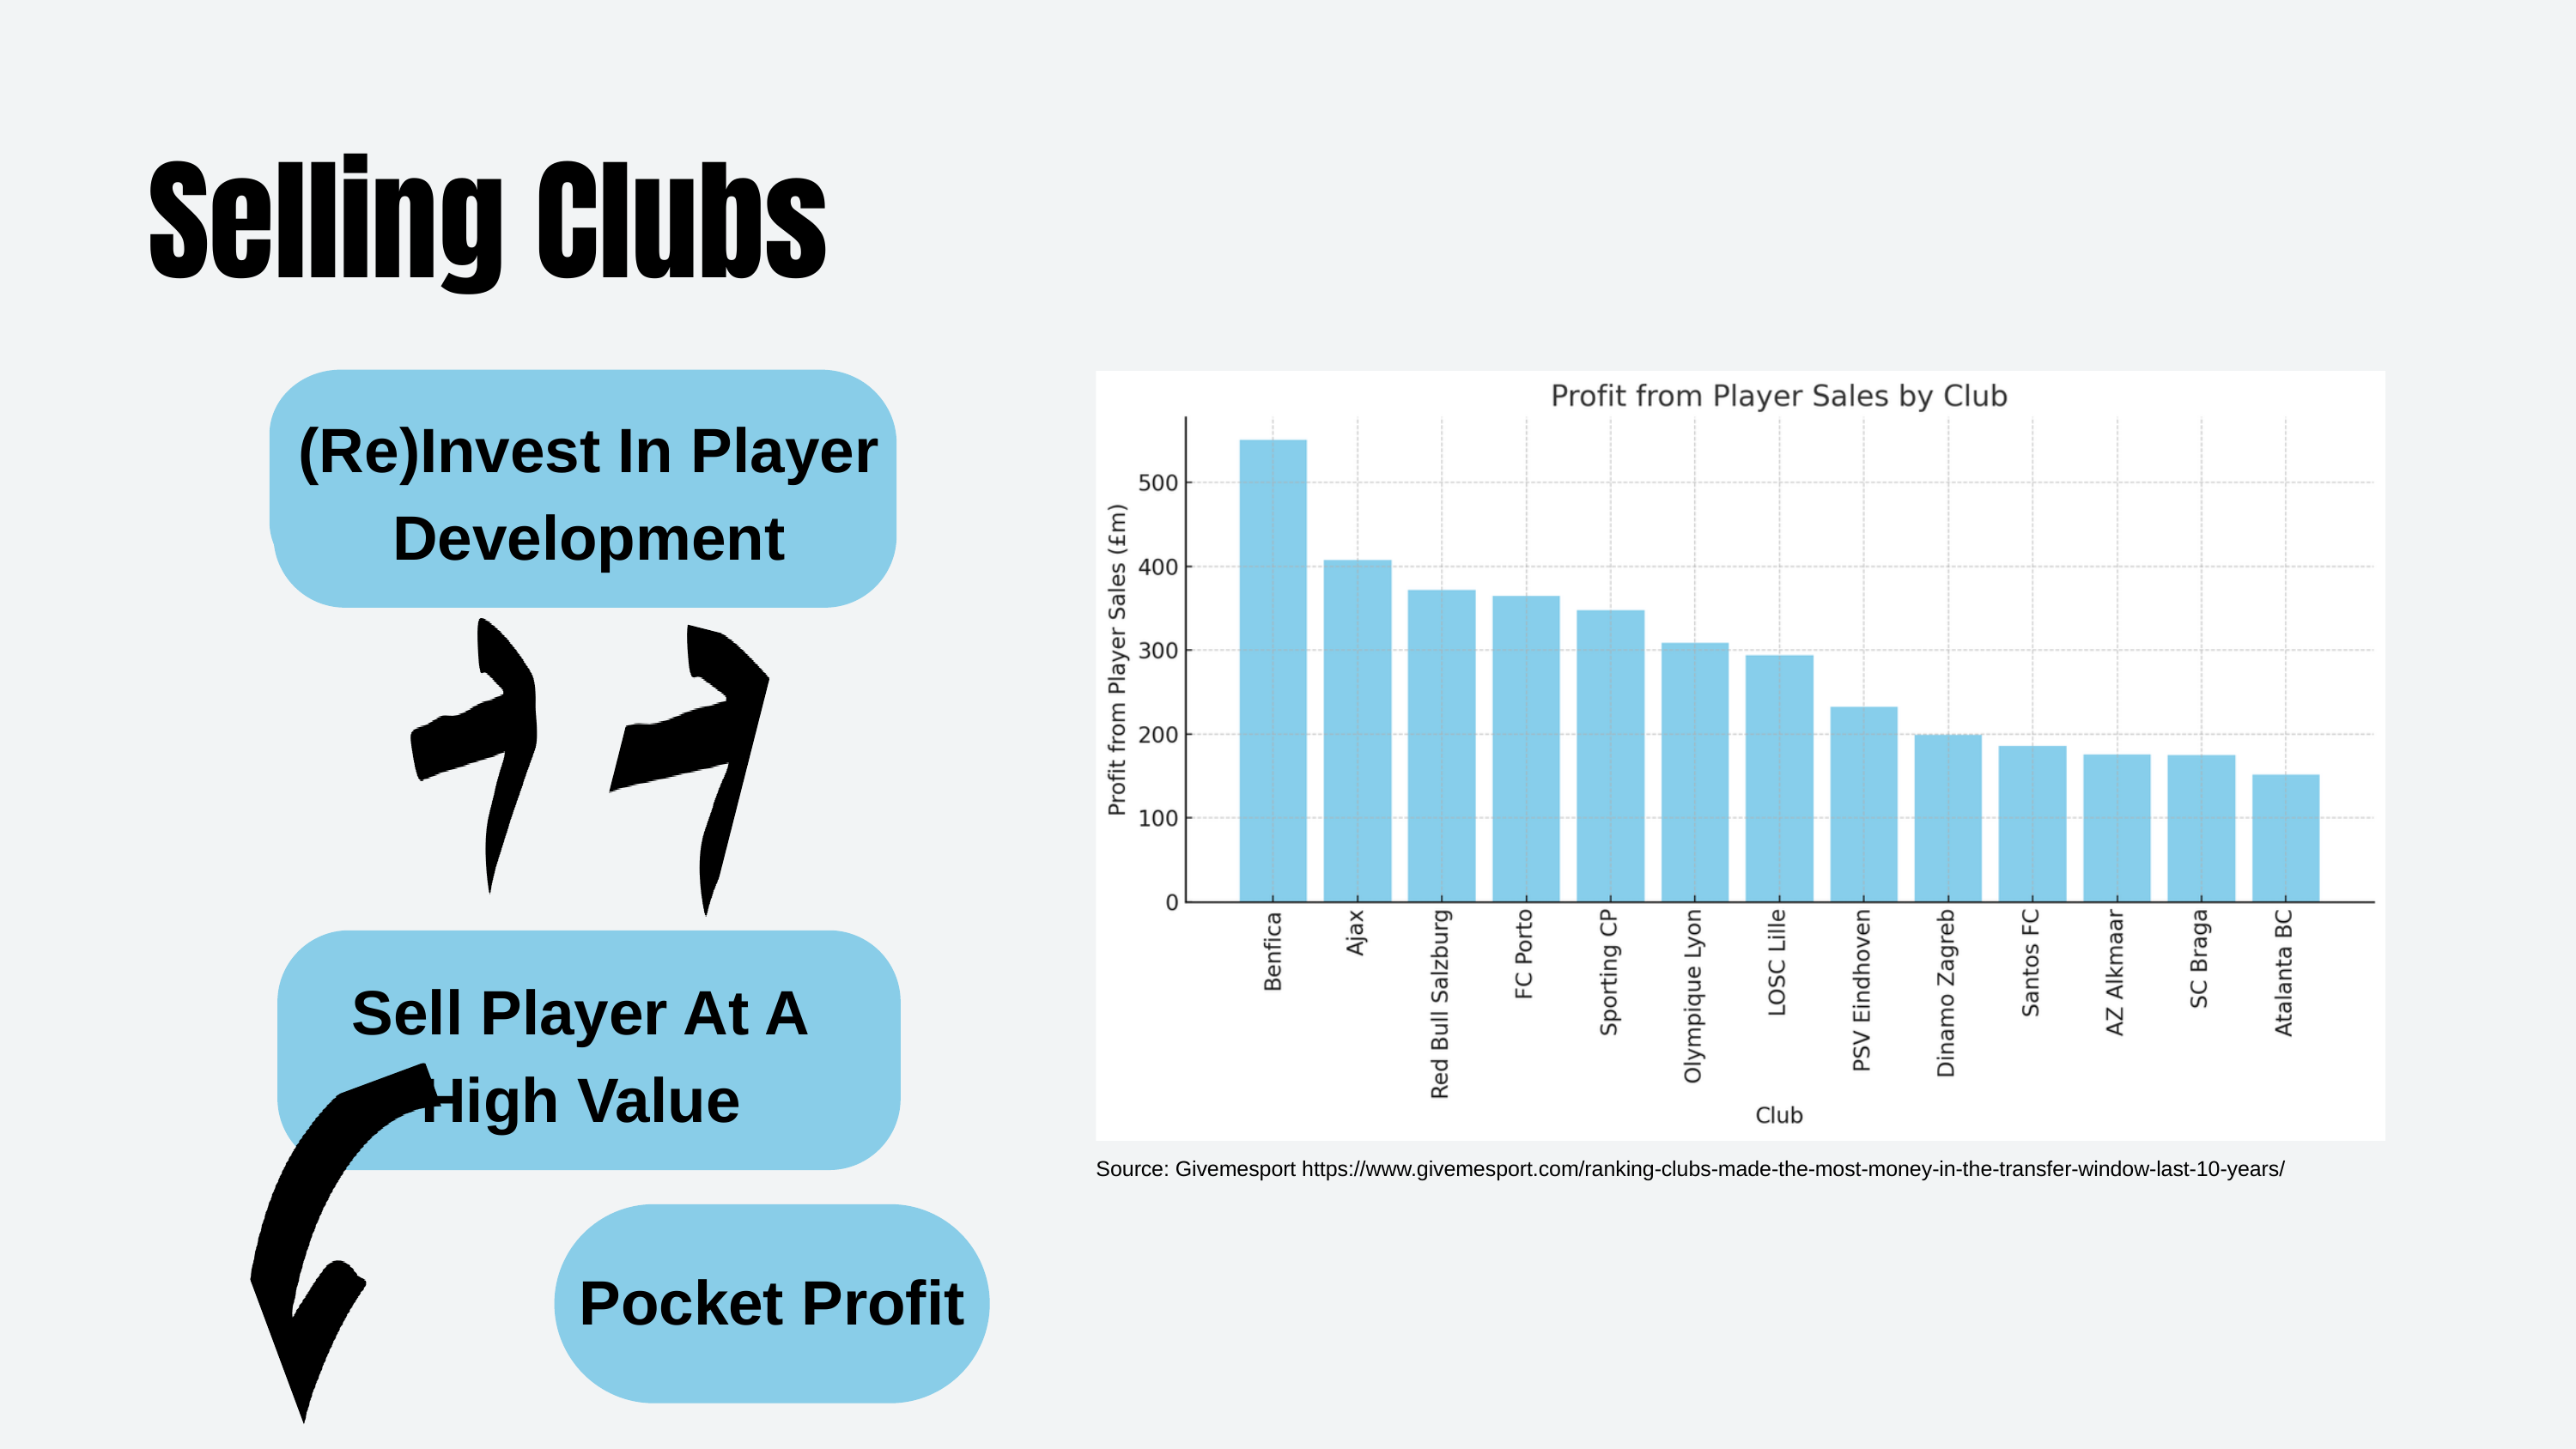

Selling Clubs

Invest In Player Development

(Re)Invest In Player Development

Source: Givemesport https://www.givemesport.com/ranking-clubs-made-the-most-money-in-the-transfer-window-last-10-years/

Sell Player At A
High Value

Pocket Profit